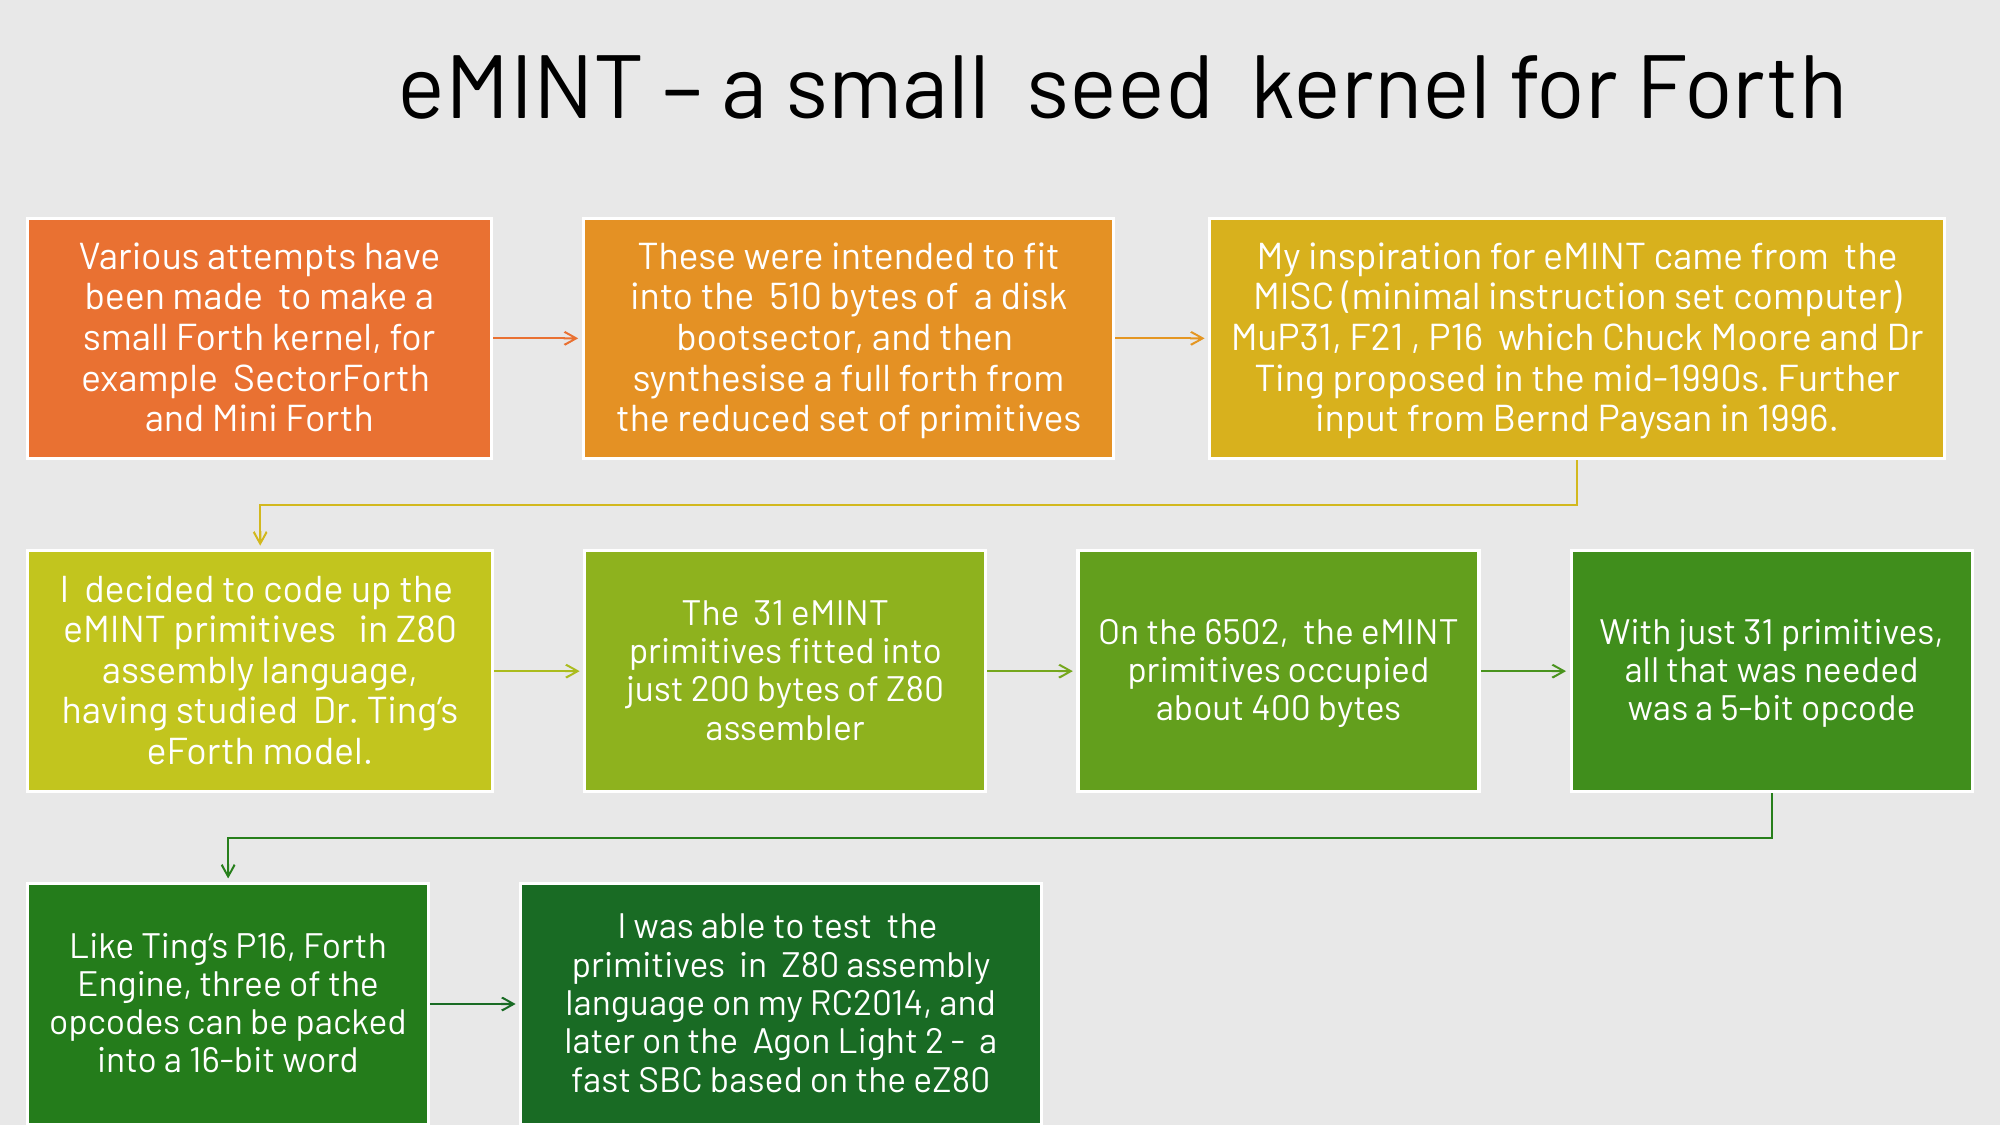

# eMINT – a small  seed  kernel for Forth

Various attempts have been made  to make a small Forth kernel, for example  SectorForth  and Mini Forth

These were intended to fit into the  510 bytes of  a disk bootsector, and then  synthesise a full forth from the reduced set of primitives

My inspiration for eMINT came from  the MISC (minimal instruction set computer) MuP31, F21 , P16  which Chuck Moore and Dr Ting proposed in the mid-1990s. Further input from Bernd Paysan in 1996.

I  decided to code up the  eMINT primitives   in Z80 assembly language, having studied  Dr. Ting’s eForth model.

The  31 eMINT primitives fitted into just 200 bytes of Z80 assembler

On the 6502,  the eMINT primitives occupied about 400 bytes

With just 31 primitives, all that was needed was a 5-bit opcode

Like Ting’s P16, Forth Engine, three of the opcodes can be packed into a 16-bit word
I was able to test  the  primitives  in  Z80 assembly language on my RC2014, and later on the  Agon Light 2 -  a fast SBC based on the eZ80